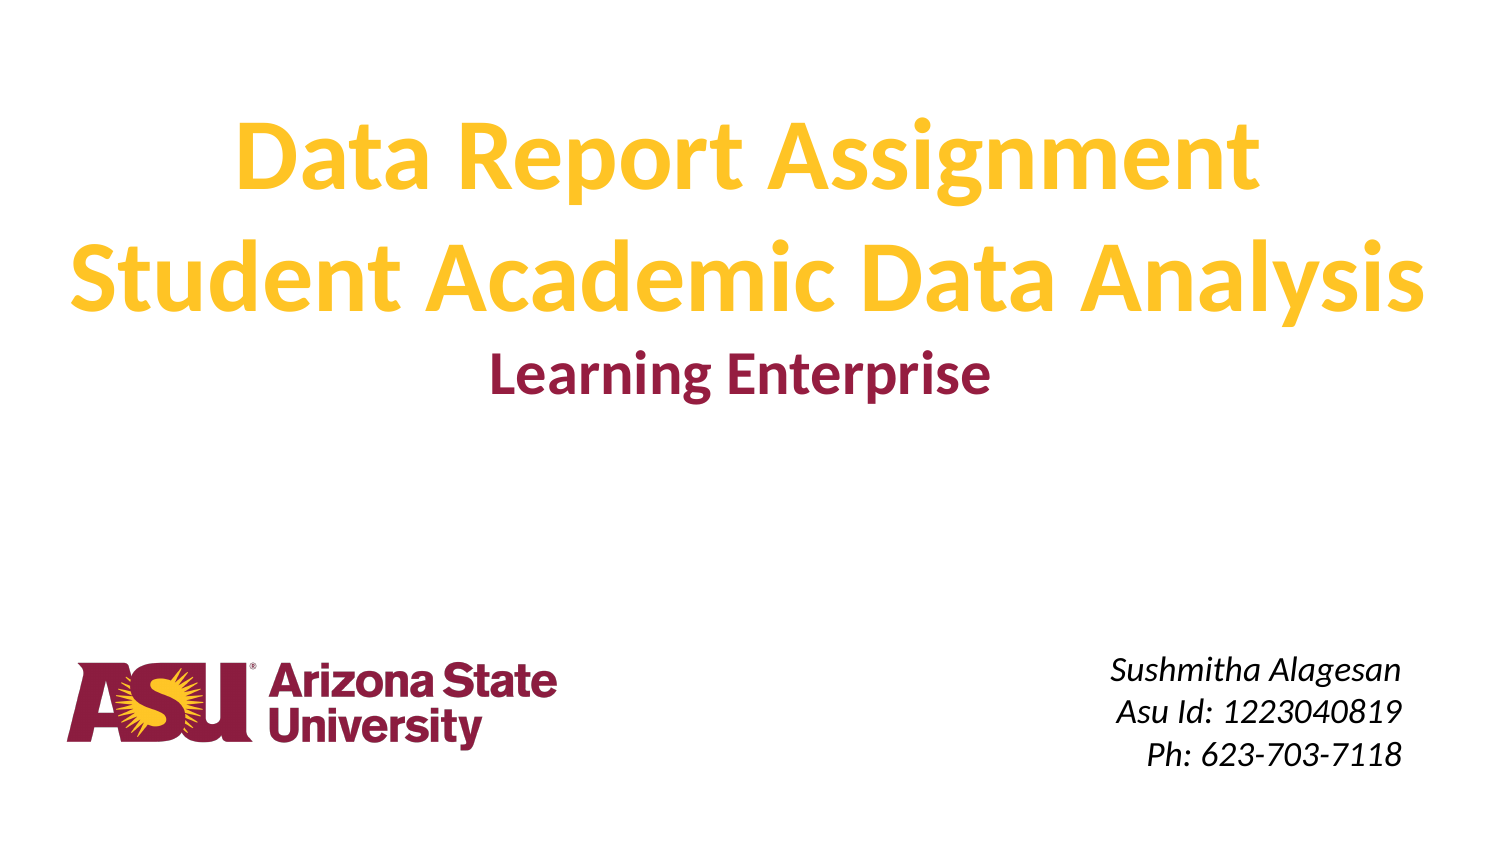

# Data Report Assignment
Student Academic Data Analysis
Learning Enterprise

Sushmitha Alagesan
Asu Id: 1223040819
Ph: 623-703-7118